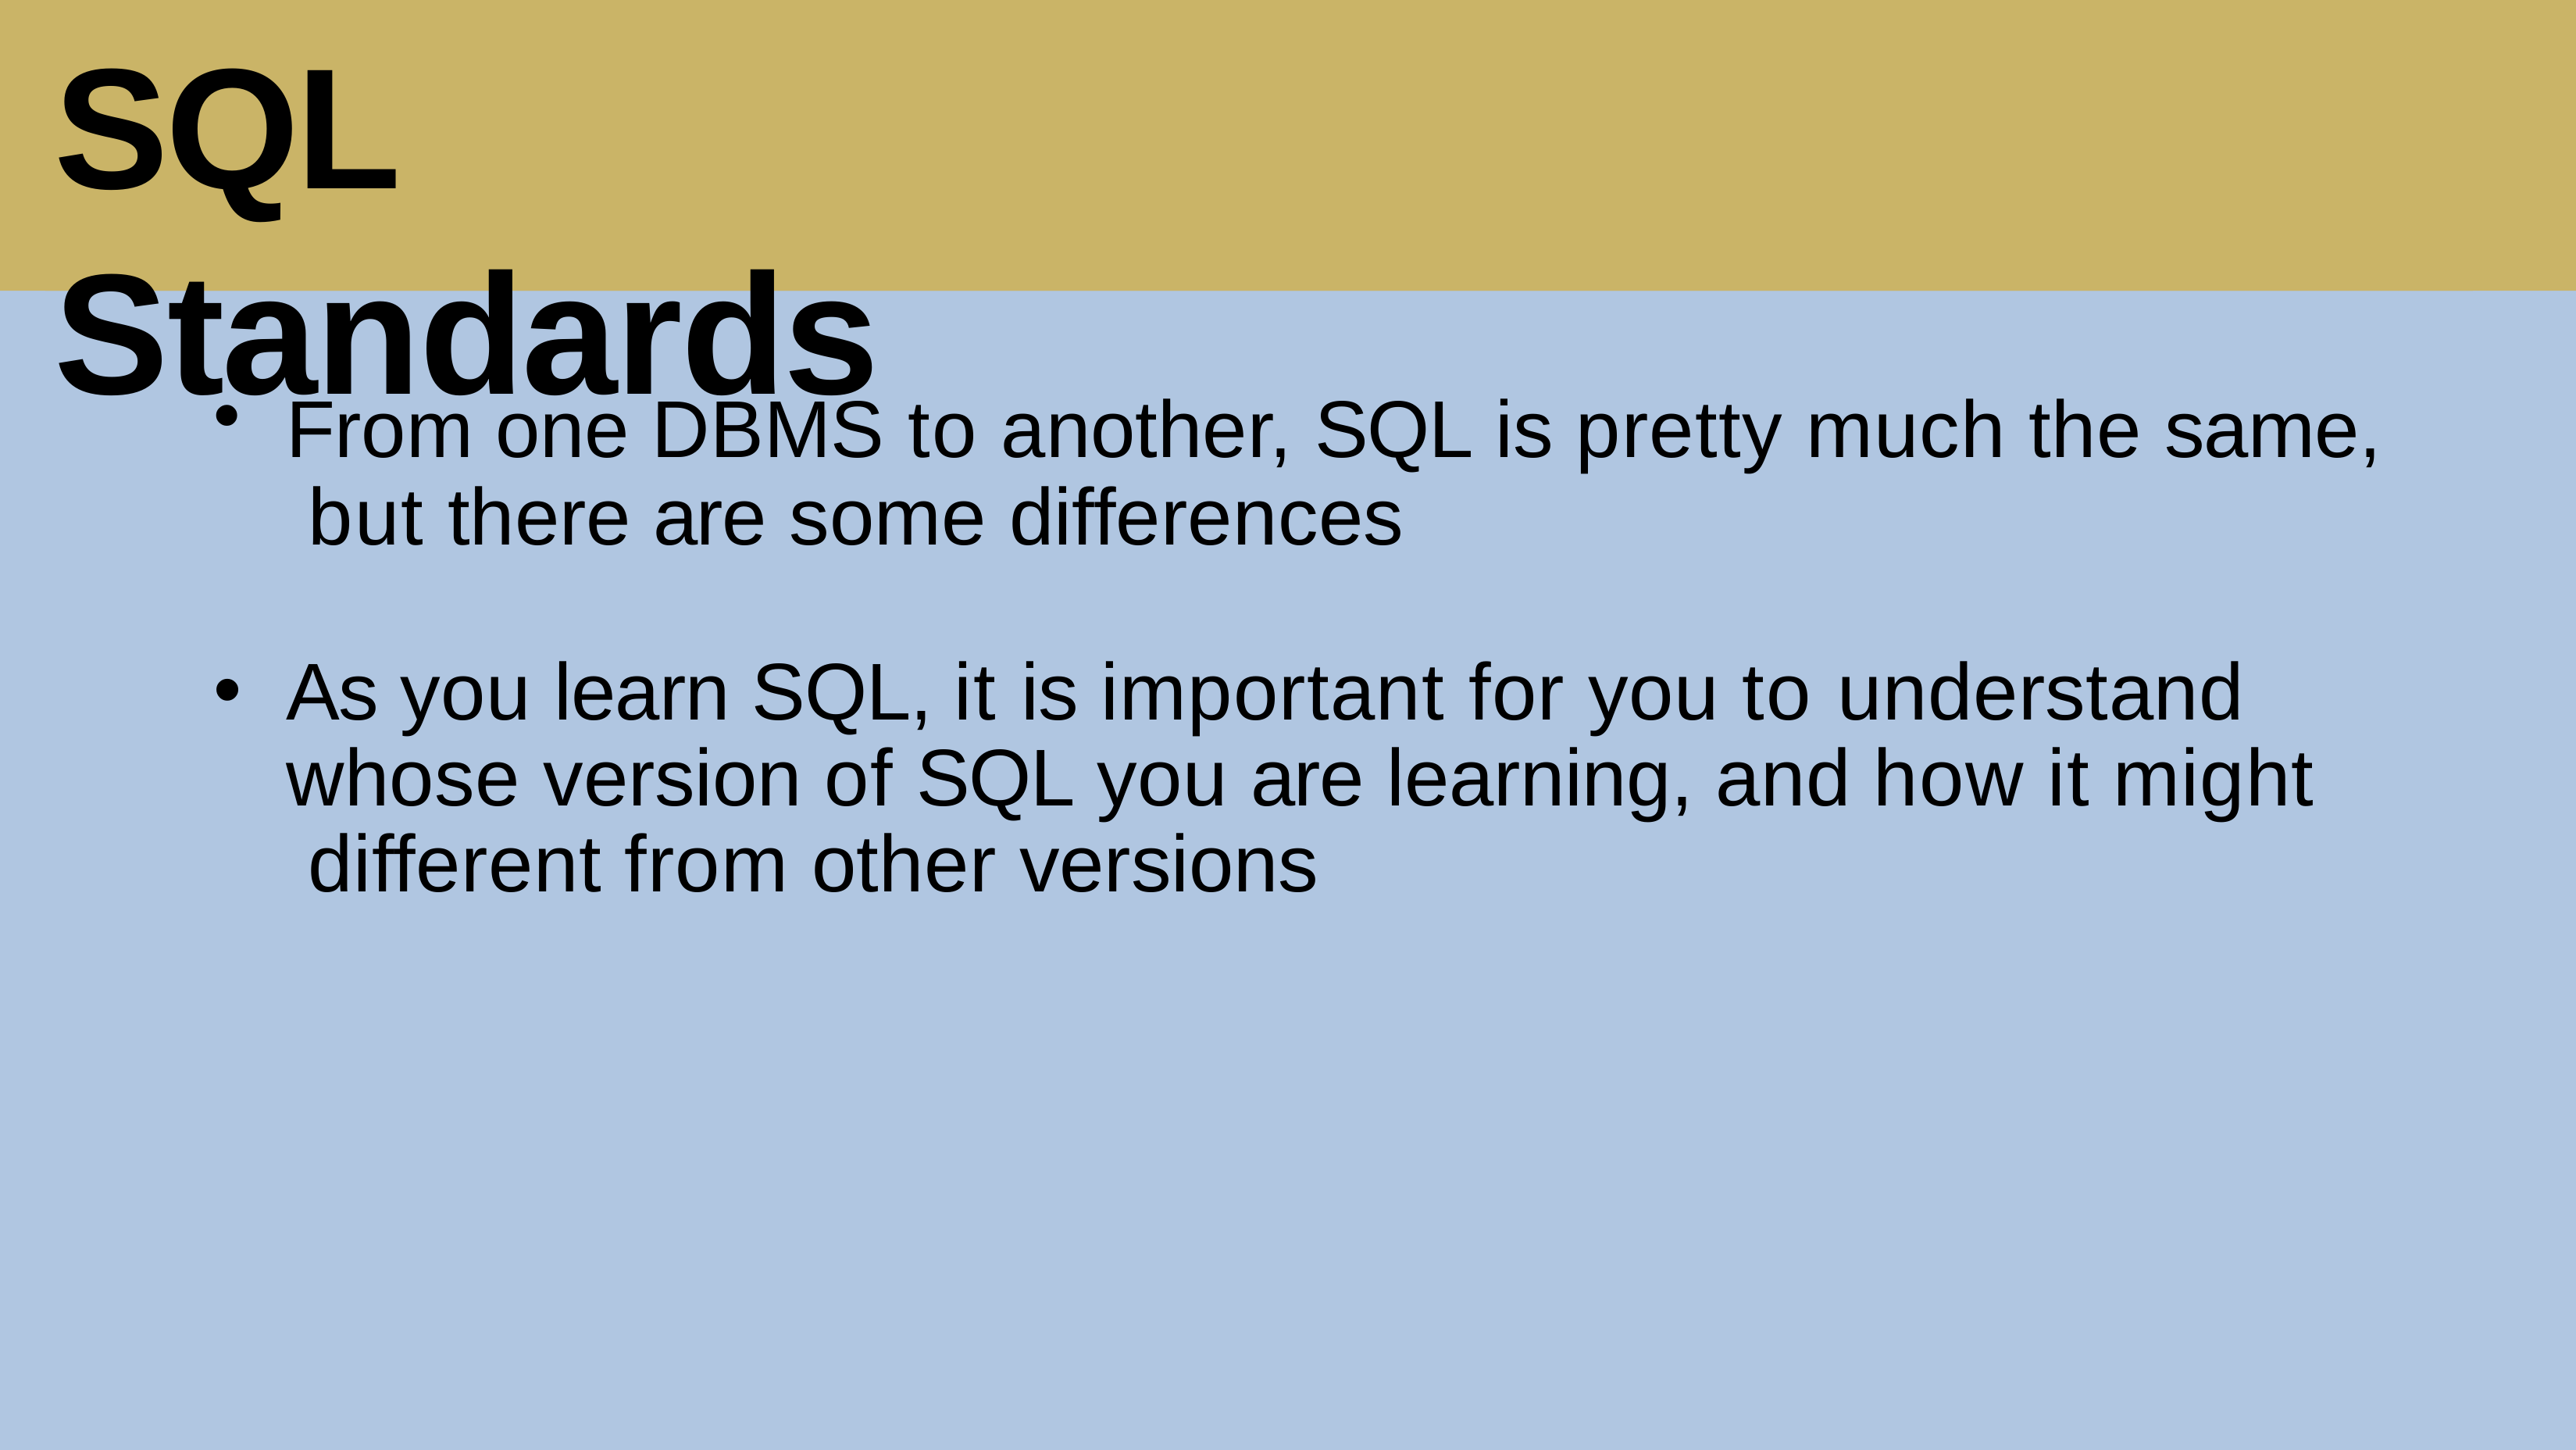

# SQL Standards
From one DBMS to another, SQL is pretty much the same,  but there are some differences

As you learn SQL, it is important for you to understand  whose version of SQL you are learning, and how it might  different from other versions